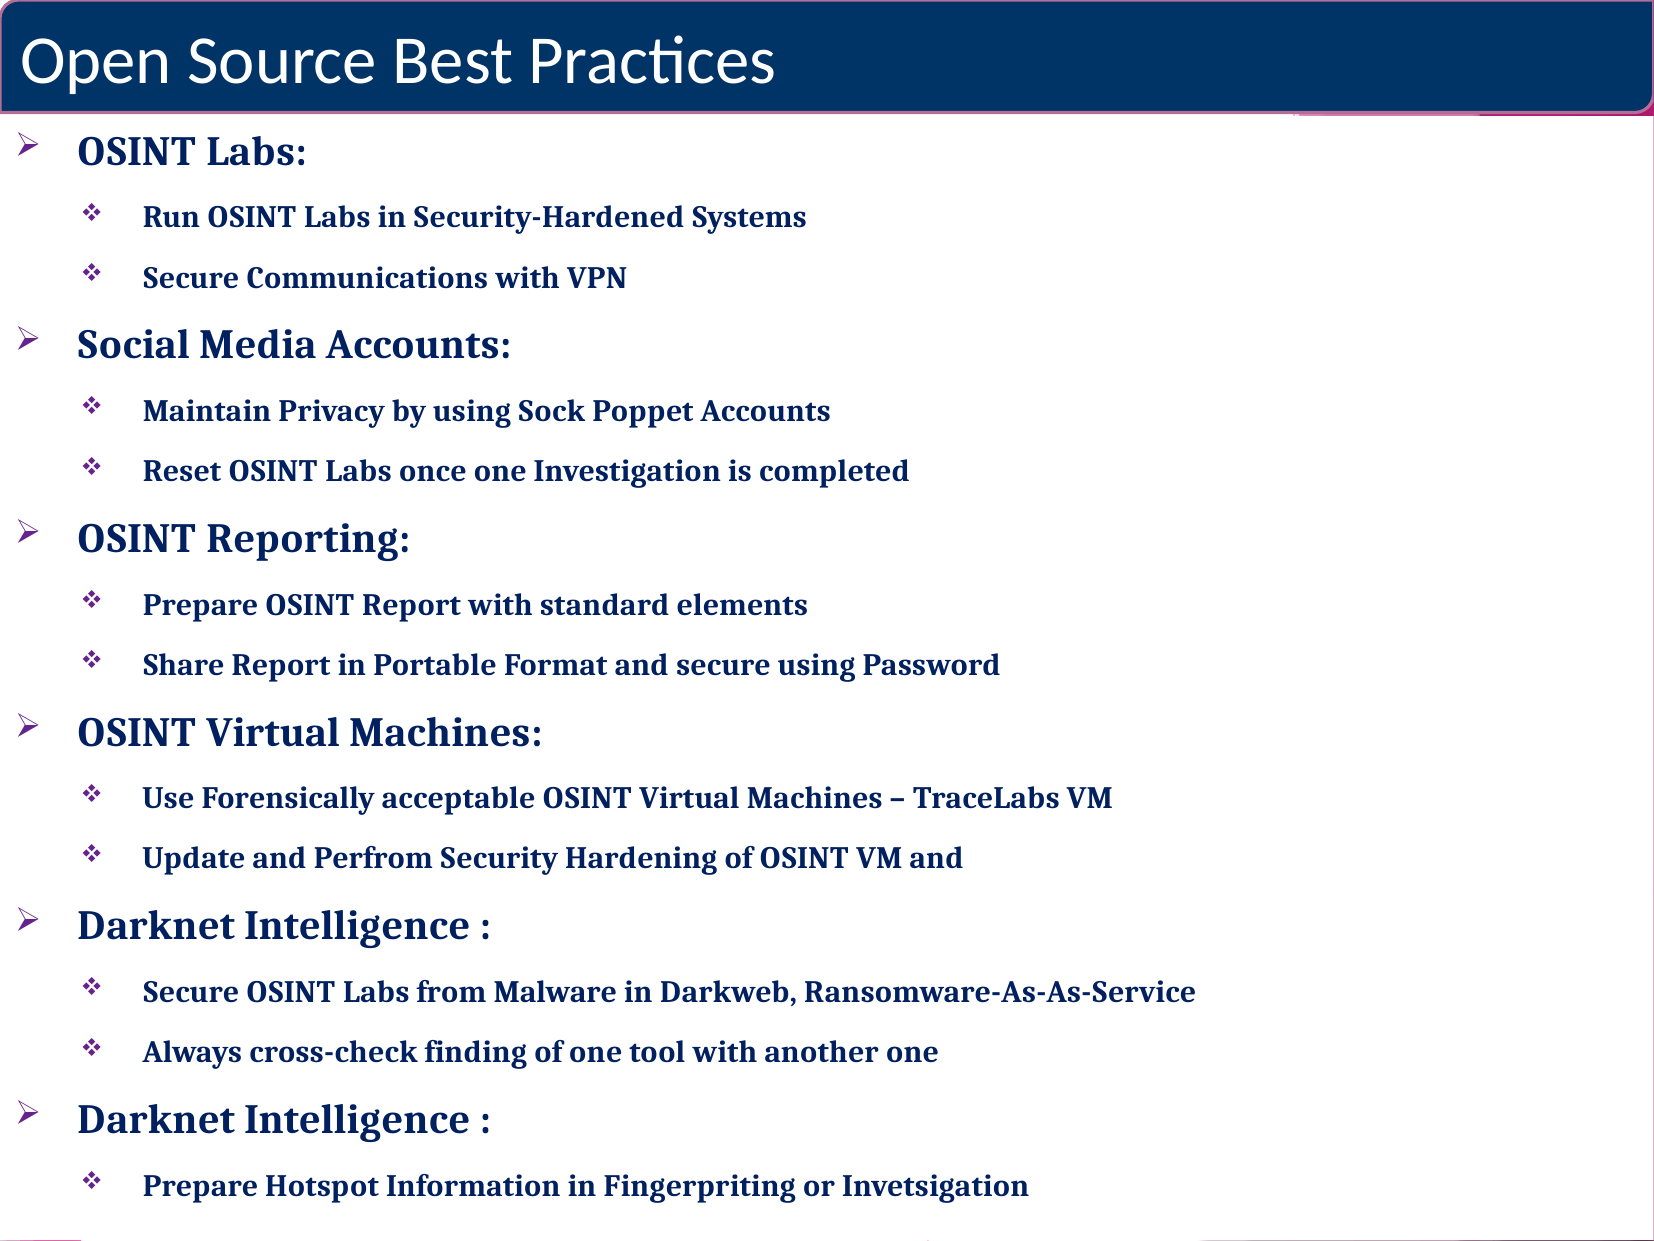

Open Source Best Practices
OSINT Labs:
Run OSINT Labs in Security-Hardened Systems
Secure Communications with VPN
Social Media Accounts:
Maintain Privacy by using Sock Poppet Accounts
Reset OSINT Labs once one Investigation is completed
OSINT Reporting:
Prepare OSINT Report with standard elements
Share Report in Portable Format and secure using Password
OSINT Virtual Machines:
Use Forensically acceptable OSINT Virtual Machines – TraceLabs VM
Update and Perfrom Security Hardening of OSINT VM and
Darknet Intelligence :
Secure OSINT Labs from Malware in Darkweb, Ransomware-As-As-Service
Always cross-check finding of one tool with another one
Darknet Intelligence :
Prepare Hotspot Information in Fingerpriting or Invetsigation